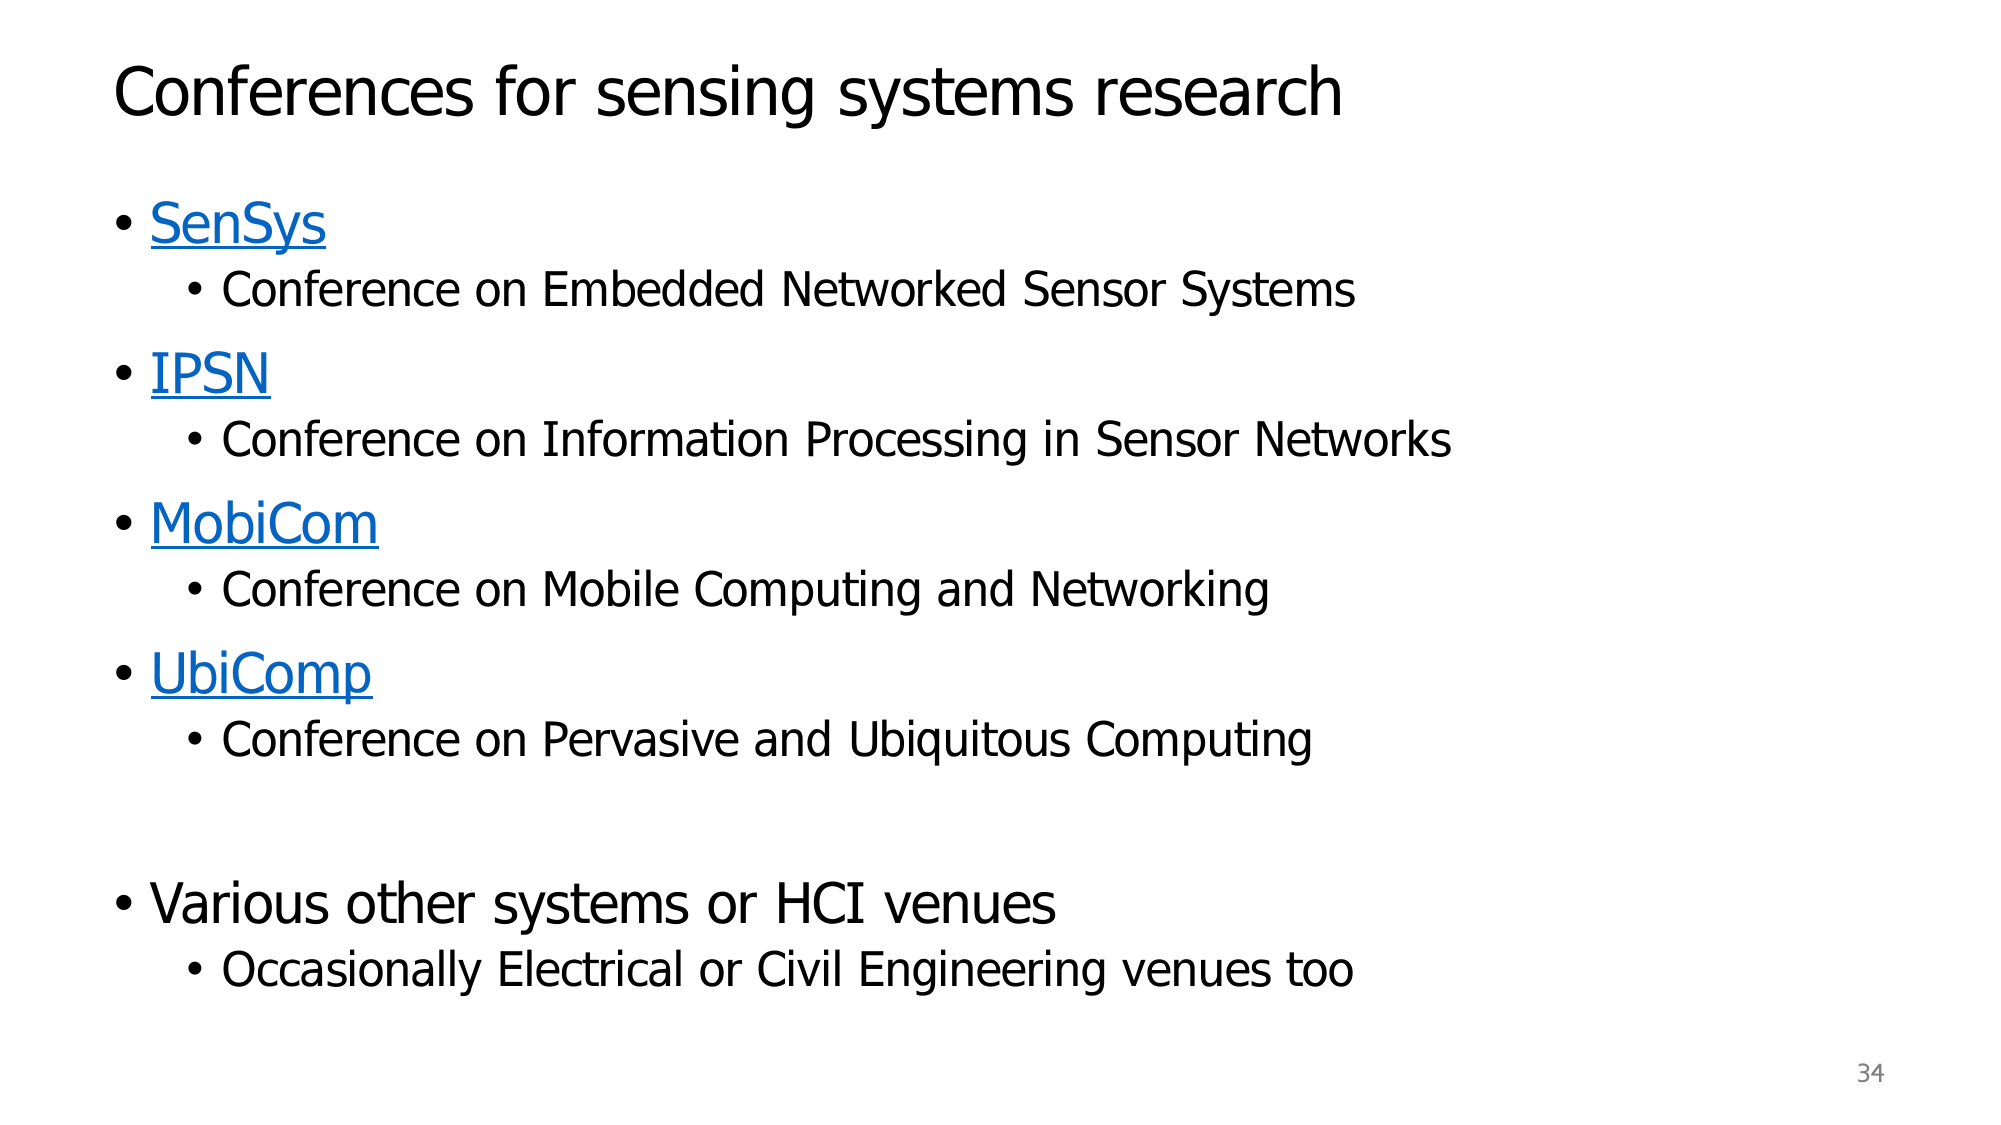

# Conferences for sensing systems research
SenSys
Conference on Embedded Networked Sensor Systems
IPSN
Conference on Information Processing in Sensor Networks
MobiCom
Conference on Mobile Computing and Networking
UbiComp
Conference on Pervasive and Ubiquitous Computing

Various other systems or HCI venues
Occasionally Electrical or Civil Engineering venues too
34